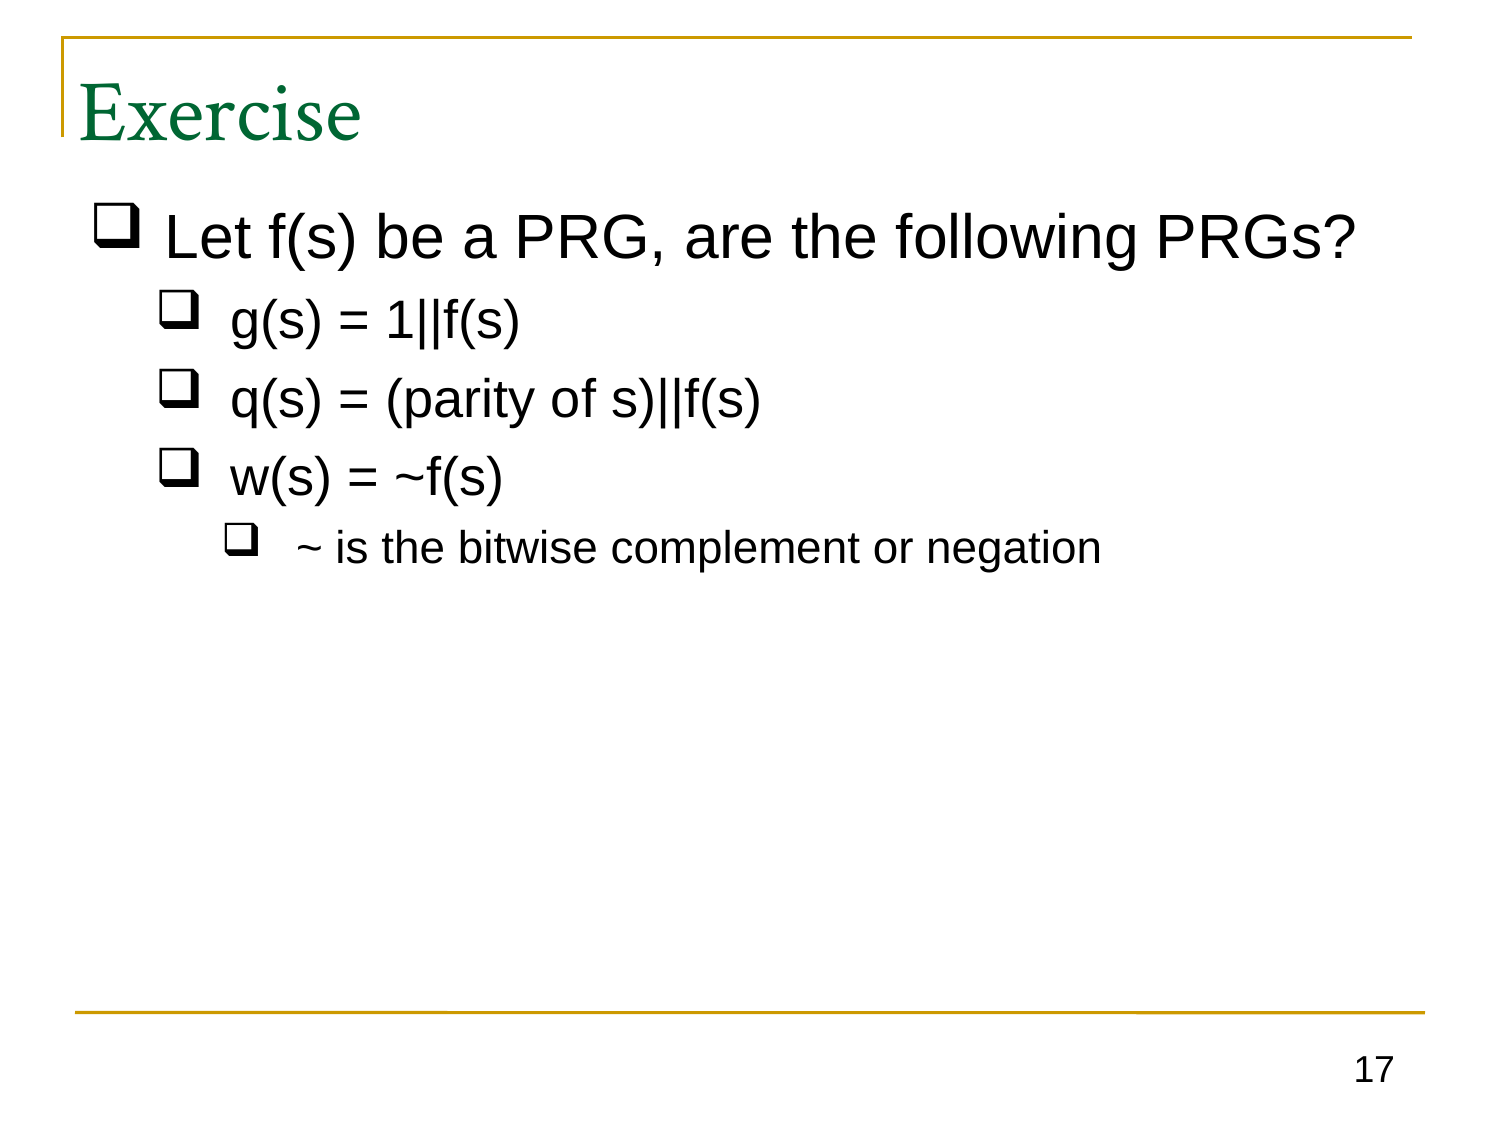

# Exercise
Let f(s) be a PRG, are the following PRGs?
g(s) = 1||f(s)
q(s) = (parity of s)||f(s)
w(s) = ~f(s)
~ is the bitwise complement or negation
17